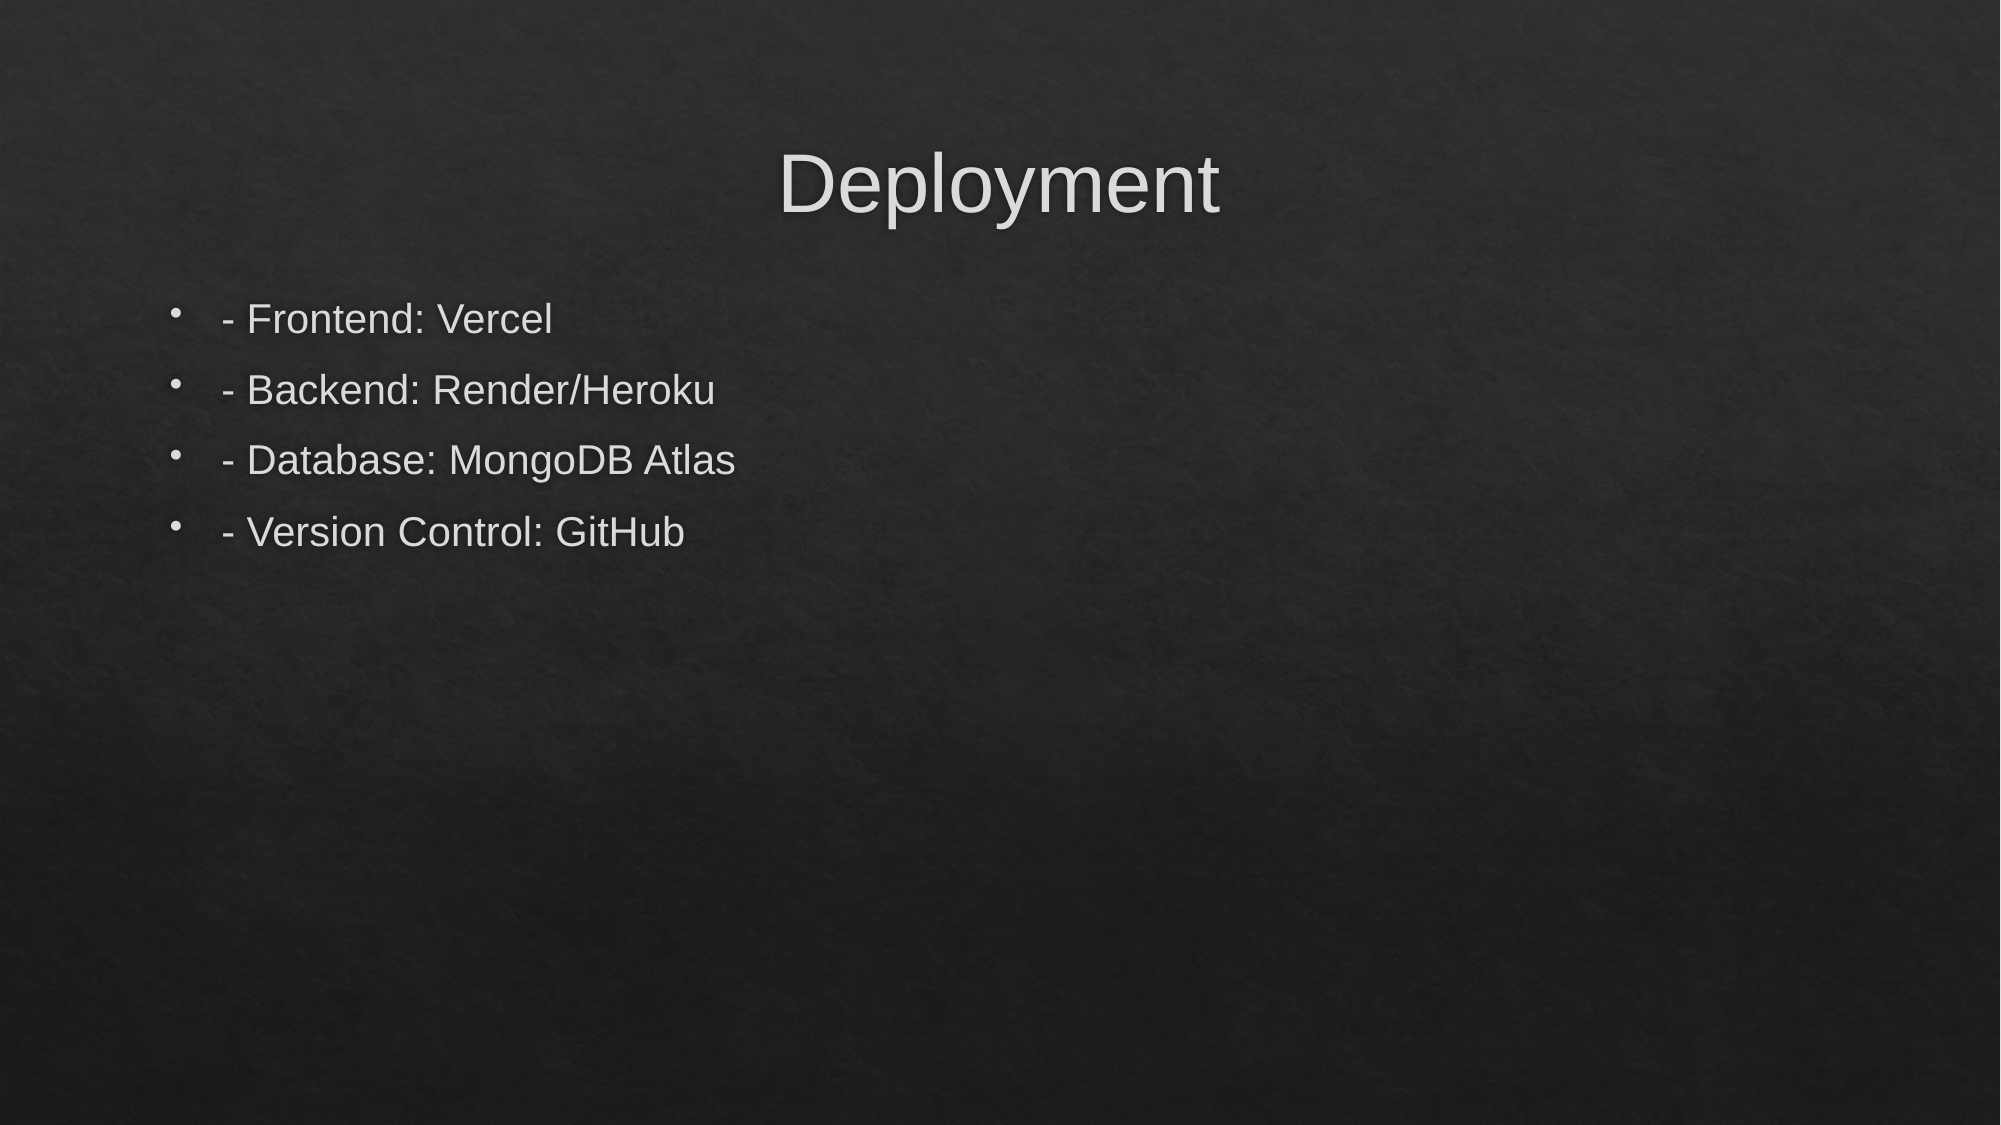

# Deployment
- Frontend: Vercel
- Backend: Render/Heroku
- Database: MongoDB Atlas
- Version Control: GitHub